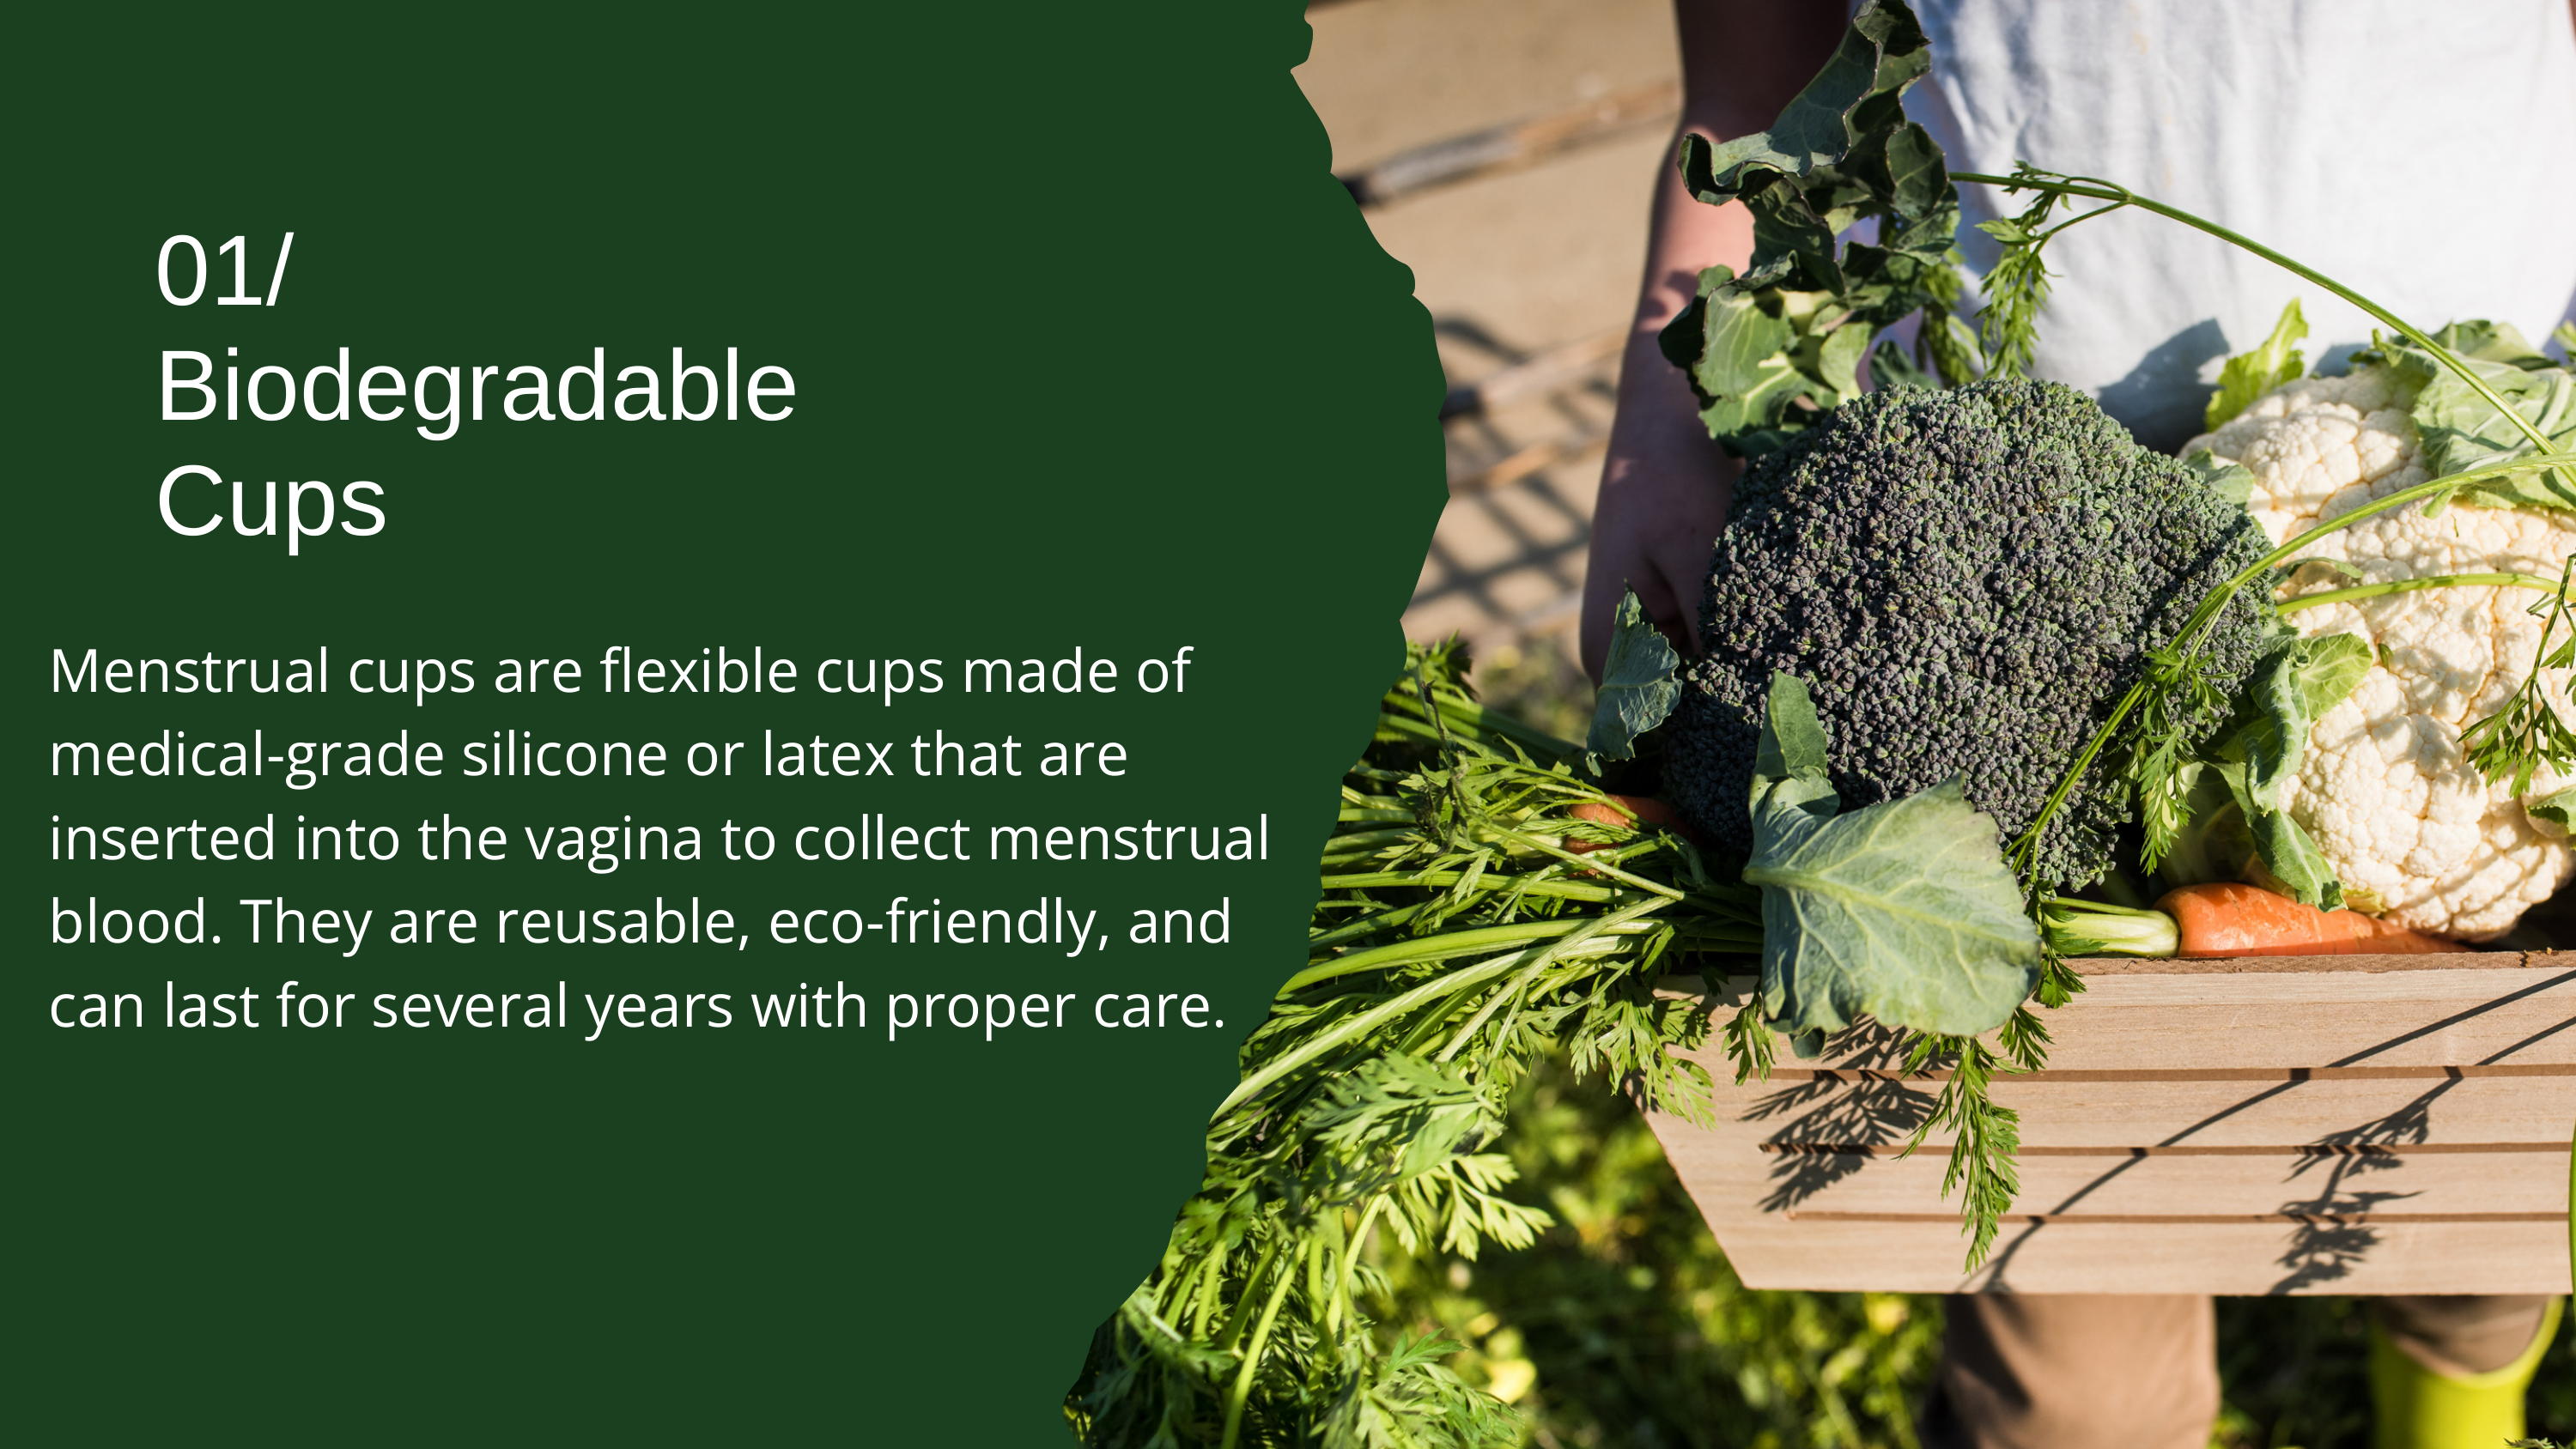

01/
Biodegradable Cups
Menstrual cups are flexible cups made of medical-grade silicone or latex that are inserted into the vagina to collect menstrual blood. They are reusable, eco-friendly, and can last for several years with proper care.